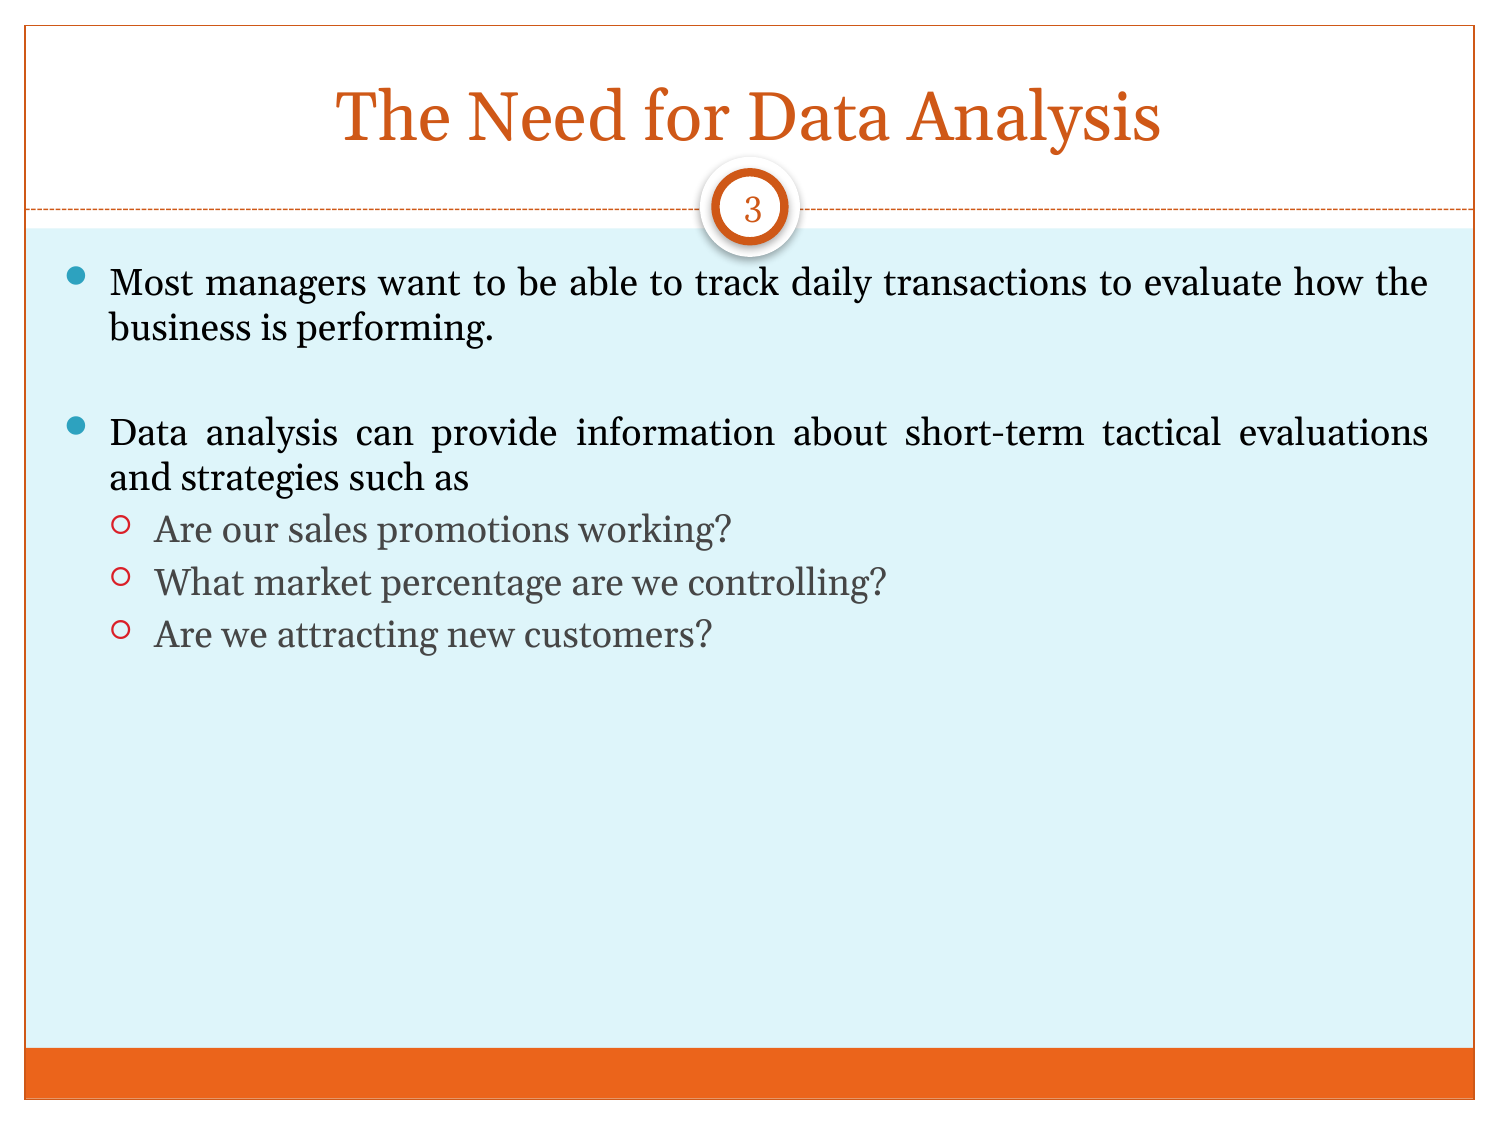

# The Need for Data Analysis
3
Most managers want to be able to track daily transactions to evaluate how the business is performing.

Data analysis can provide information about short-term tactical evaluations and strategies such as
Are our sales promotions working?
What market percentage are we controlling?
Are we attracting new customers?